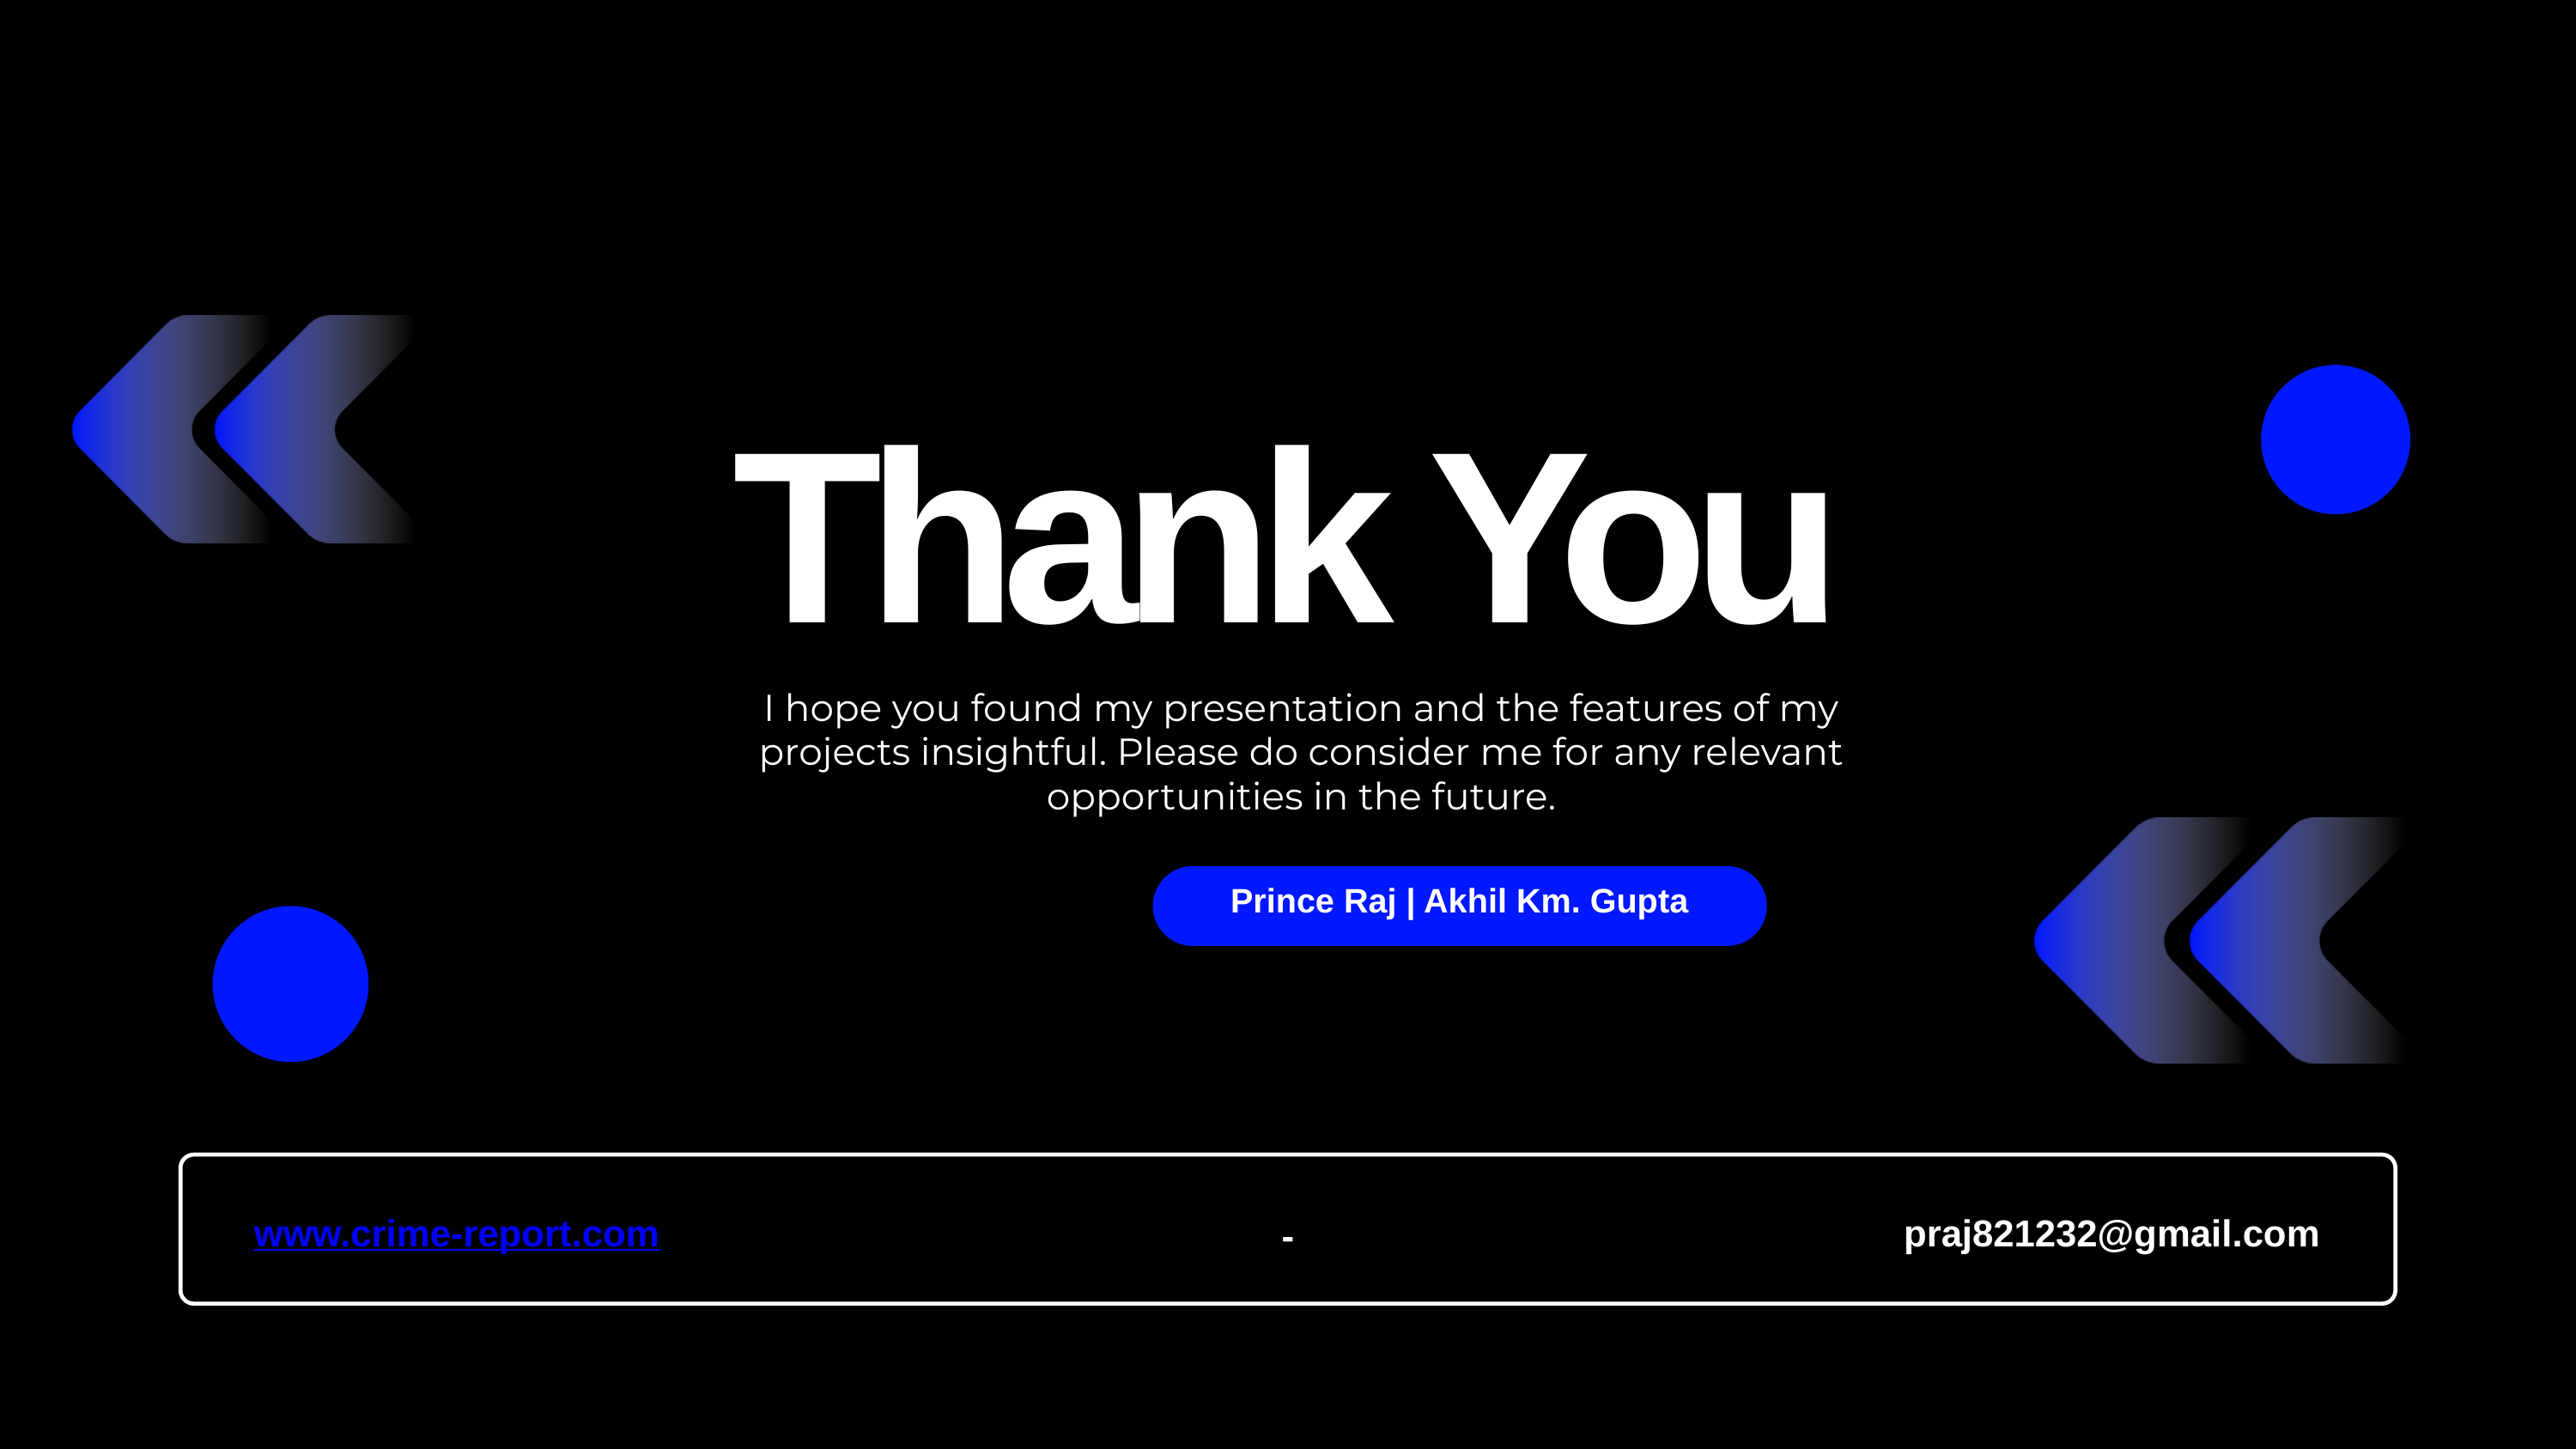

Thank You

I hope you found my presentation and the features of my projects insightful. Please do consider me for any relevant opportunities in the future.

Prince Raj | Akhil Km. Gupta

www.crime-report.com
praj821232@gmail.com
-